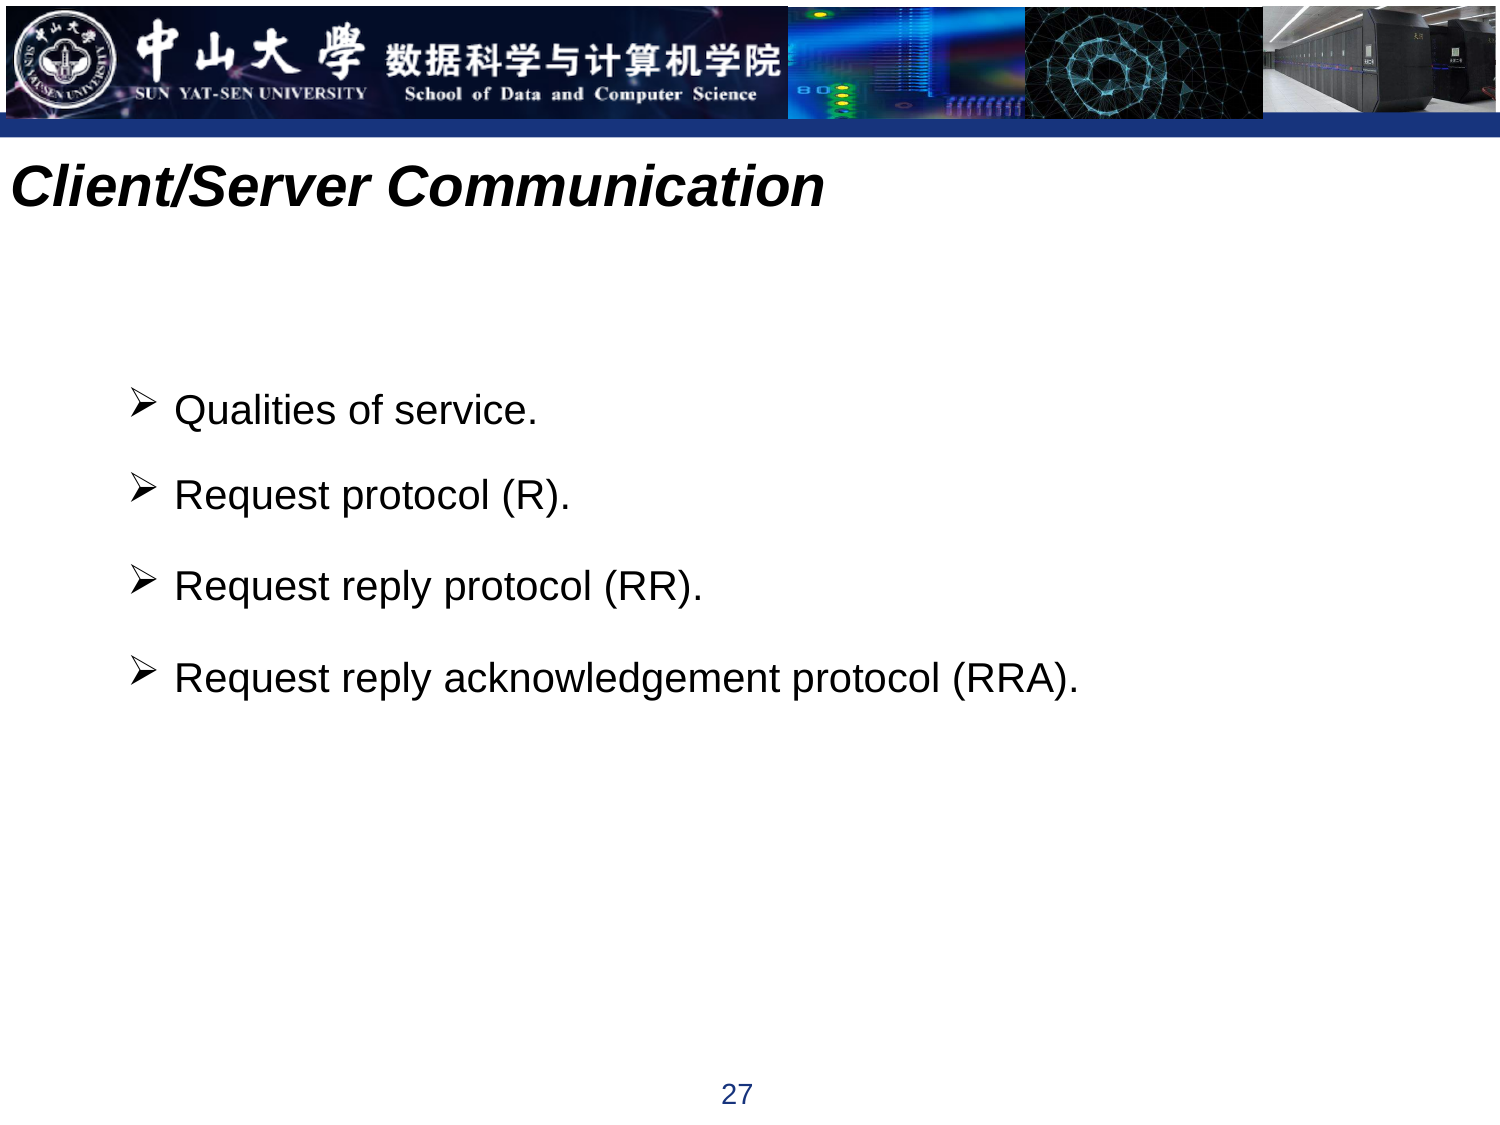

Client/Server Communication
Qualities of service.
Request protocol (R).
Request reply protocol (RR).
Request reply acknowledgement protocol (RRA).
27